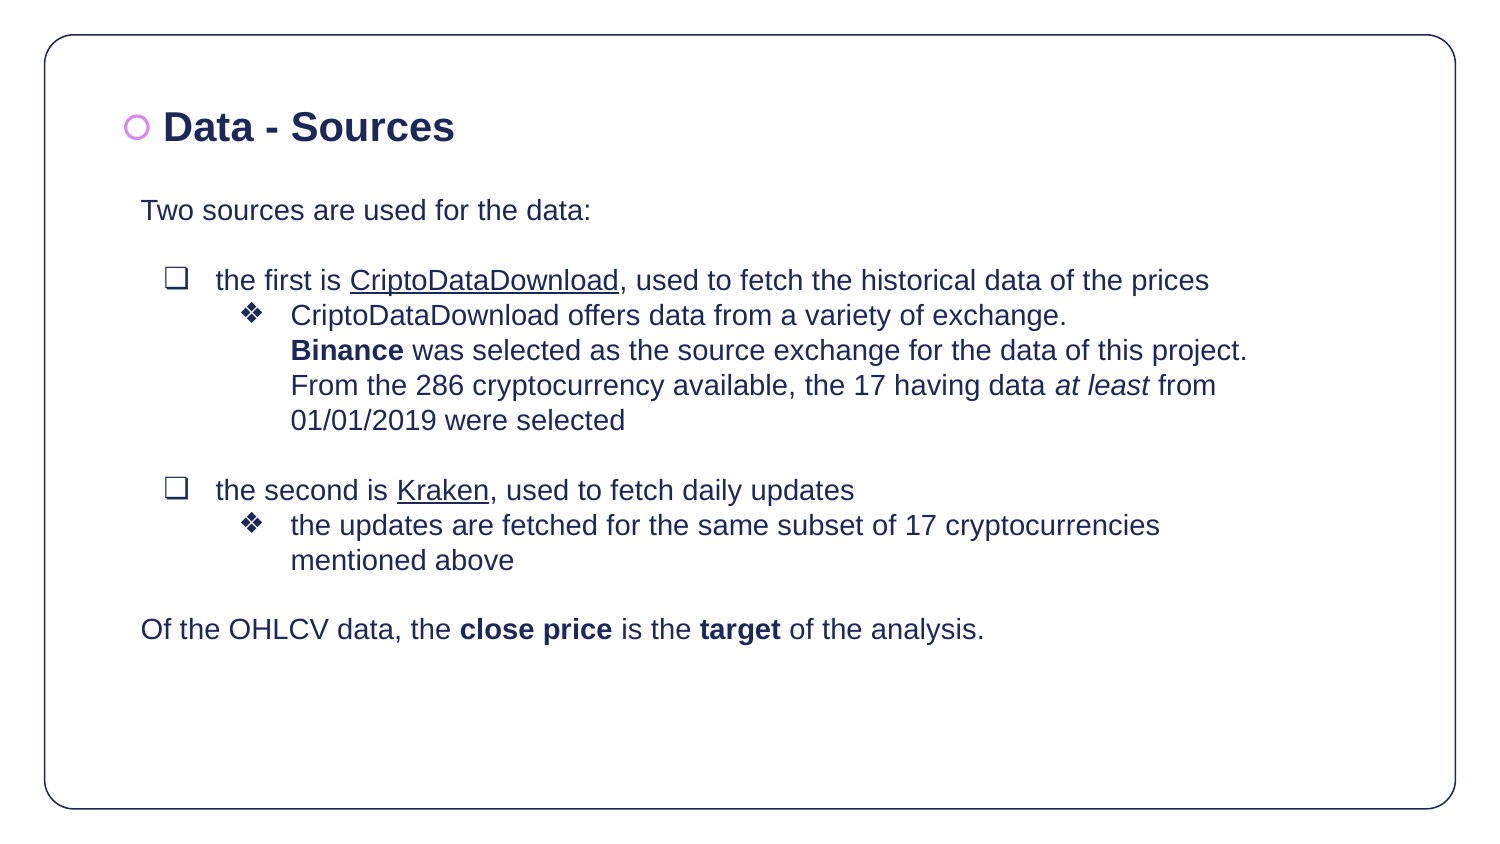

Data - Sources

Two sources are used for the data:

the first is CriptoDataDownload, used to fetch the historical data of the prices
CriptoDataDownload offers data from a variety of exchange.
Binance was selected as the source exchange for the data of this project.
From the 286 cryptocurrency available, the 17 having data at least from 01/01/2019 were selected

the second is Kraken, used to fetch daily updates
the updates are fetched for the same subset of 17 cryptocurrencies mentioned above

Of the OHLCV data, the close price is the target of the analysis.